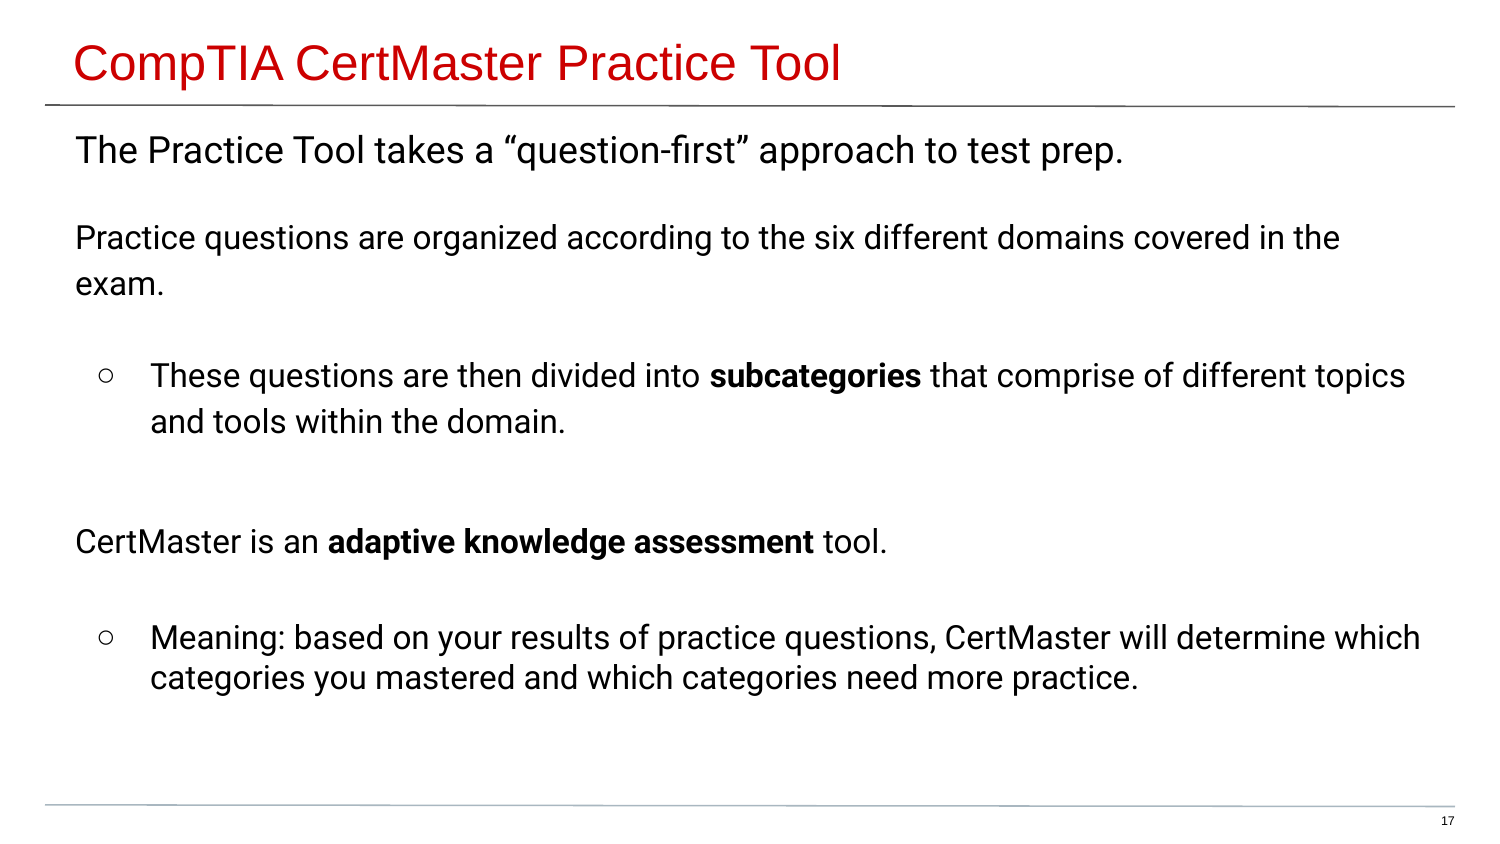

# CompTIA CertMaster Practice Tool
The Practice Tool takes a “question-first” approach to test prep.

Practice questions are organized according to the six different domains covered in the exam.

These questions are then divided into subcategories that comprise of different topics and tools within the domain.

CertMaster is an adaptive knowledge assessment tool.

Meaning: based on your results of practice questions, CertMaster will determine which categories you mastered and which categories need more practice.

17